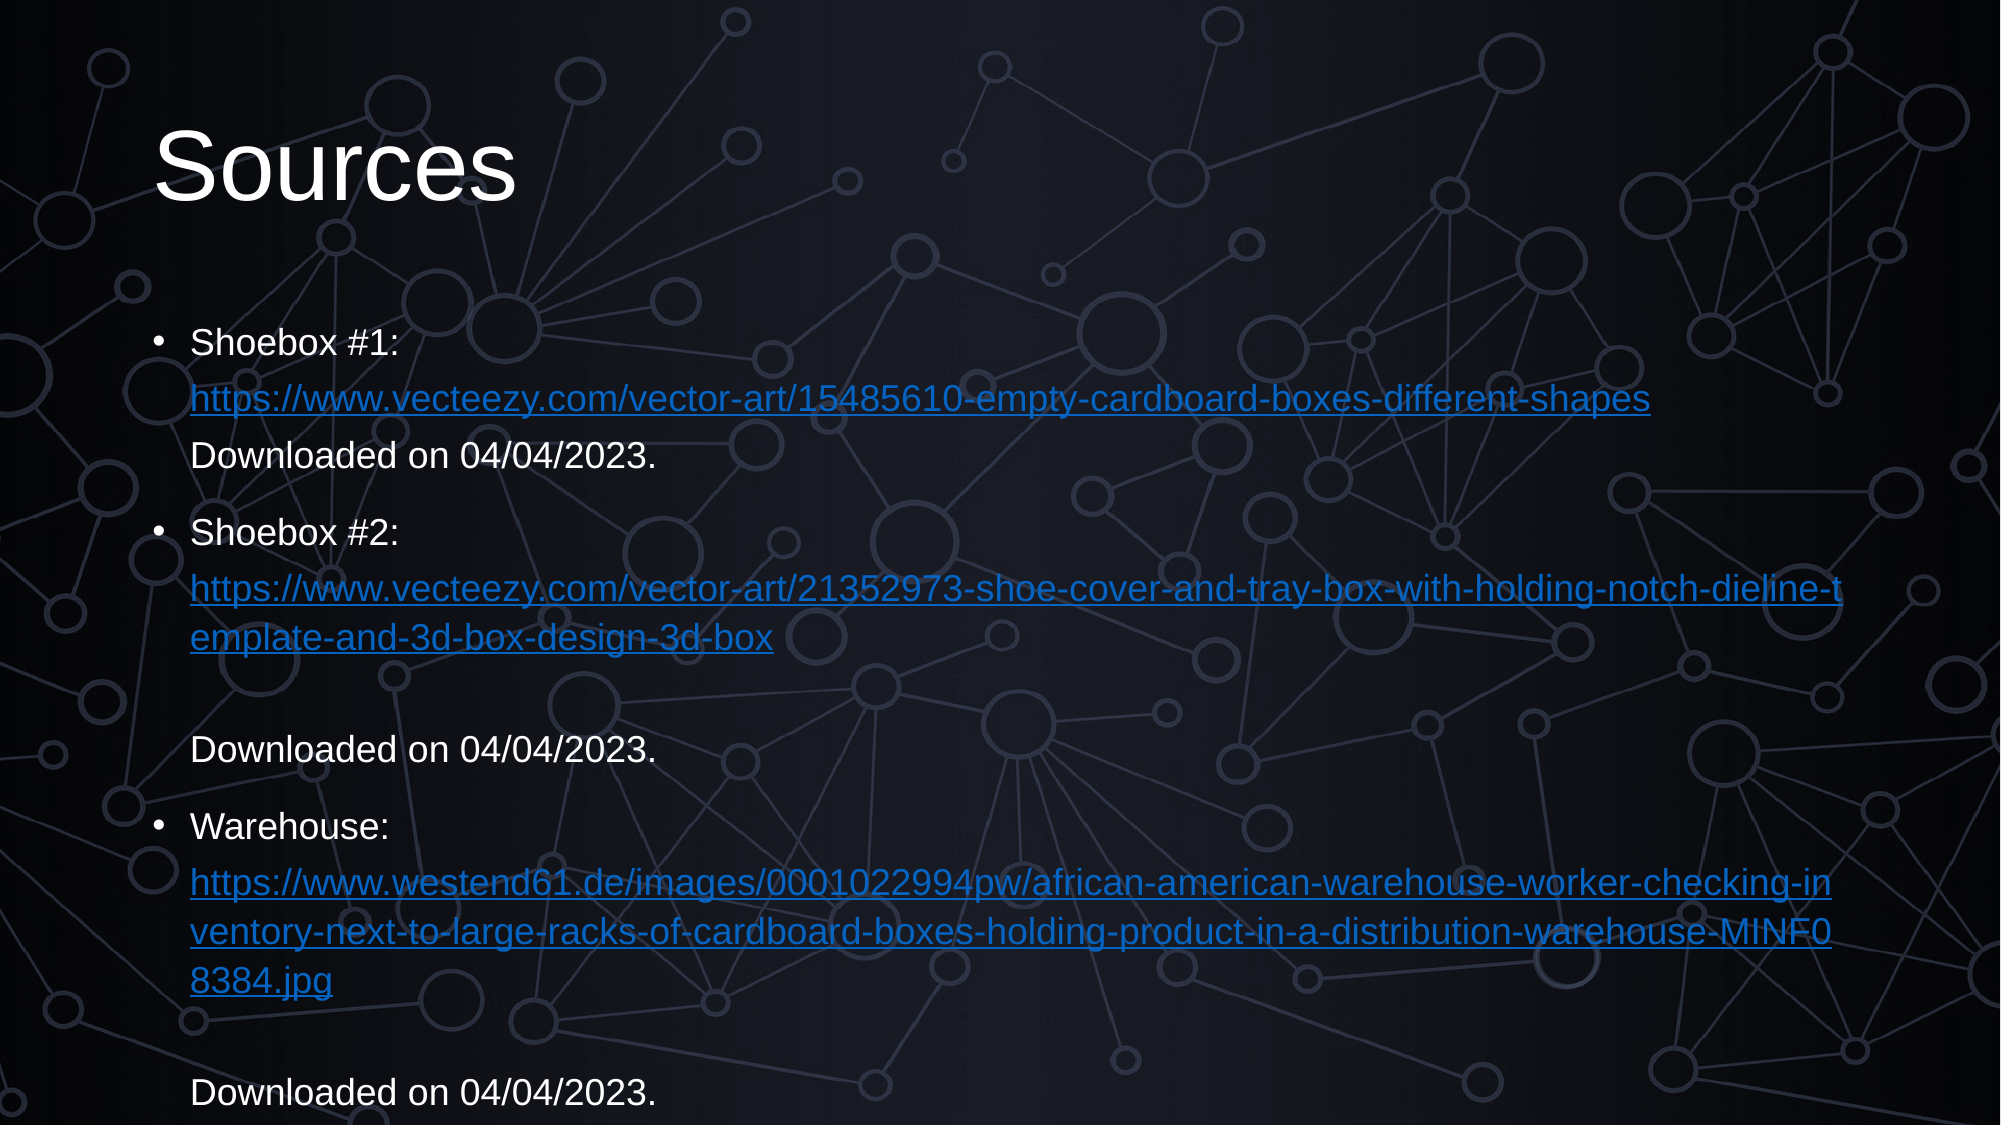

# Sources
Shoebox #1: https://www.vecteezy.com/vector-art/15485610-empty-cardboard-boxes-different-shapes
Downloaded on 04/04/2023.
Shoebox #2: https://www.vecteezy.com/vector-art/21352973-shoe-cover-and-tray-box-with-holding-notch-dieline-template-and-3d-box-design-3d-box
Downloaded on 04/04/2023.
Warehouse: https://www.westend61.de/images/0001022994pw/african-american-warehouse-worker-checking-inventory-next-to-large-racks-of-cardboard-boxes-holding-product-in-a-distribution-warehouse-MINF08384.jpg
Downloaded on 04/04/2023.